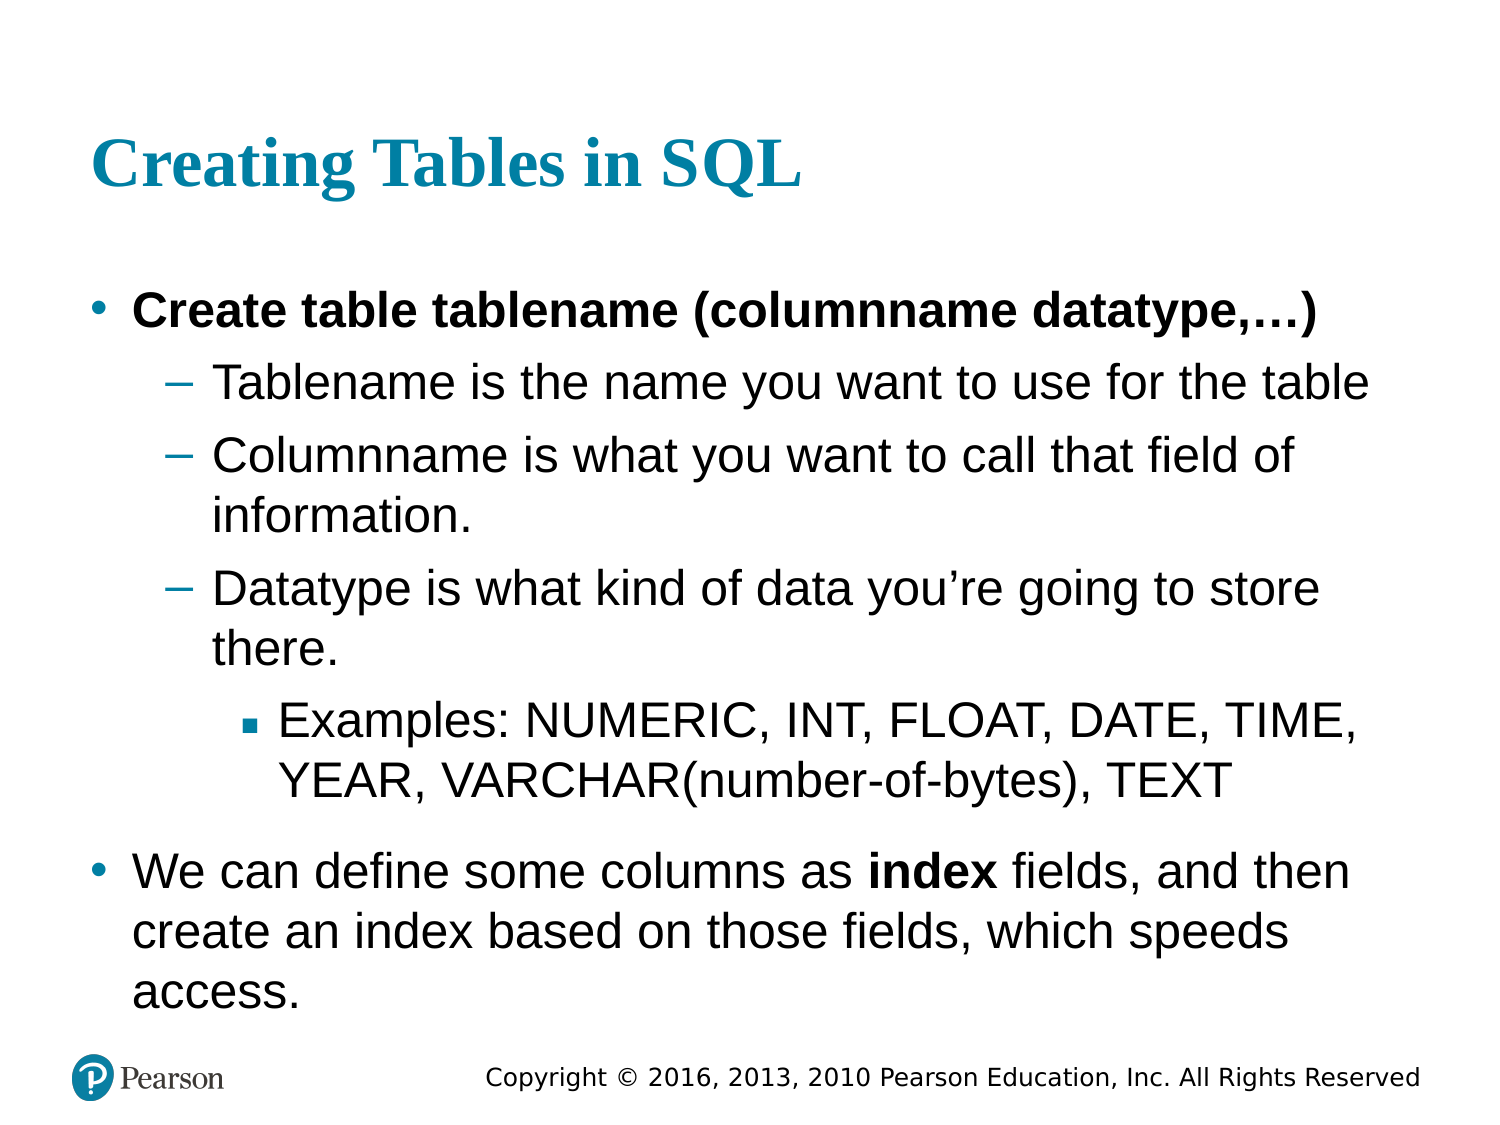

# Creating Tables in S Q L
Create table tablename (columnname datatype,…)
Tablename is the name you want to use for the table
Columnname is what you want to call that field of information.
Datatype is what kind of data you’re going to store there.
Examples: NUMERIC, INT, FLOAT, DATE, TIME, YEAR, VARCHAR(number-of-bytes), TEXT
We can define some columns as index fields, and then create an index based on those fields, which speeds access.